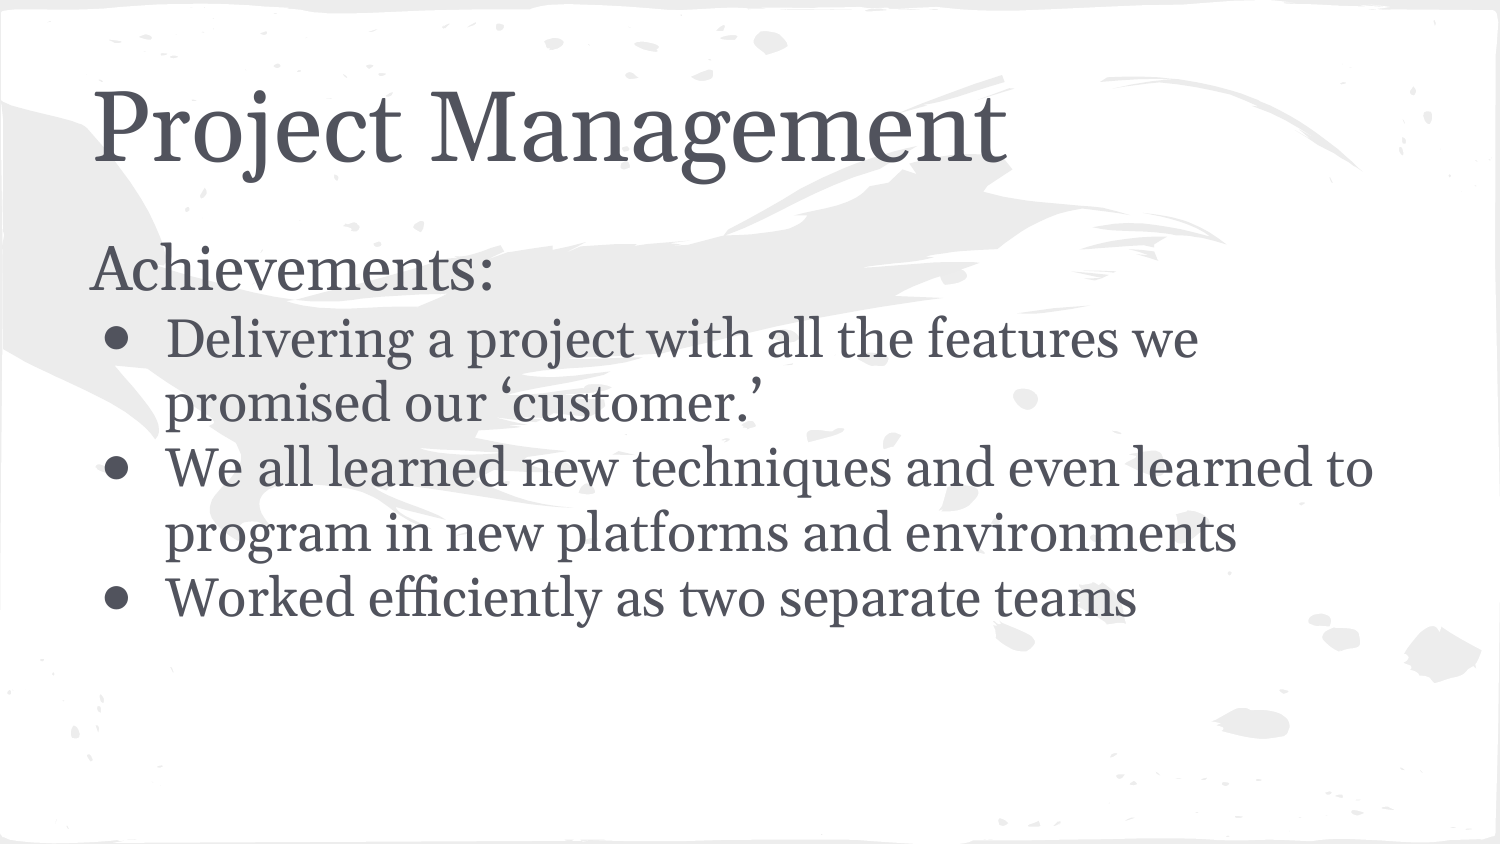

# Project Management
Achievements:
Delivering a project with all the features we promised our ‘customer.’
We all learned new techniques and even learned to program in new platforms and environments
Worked efficiently as two separate teams